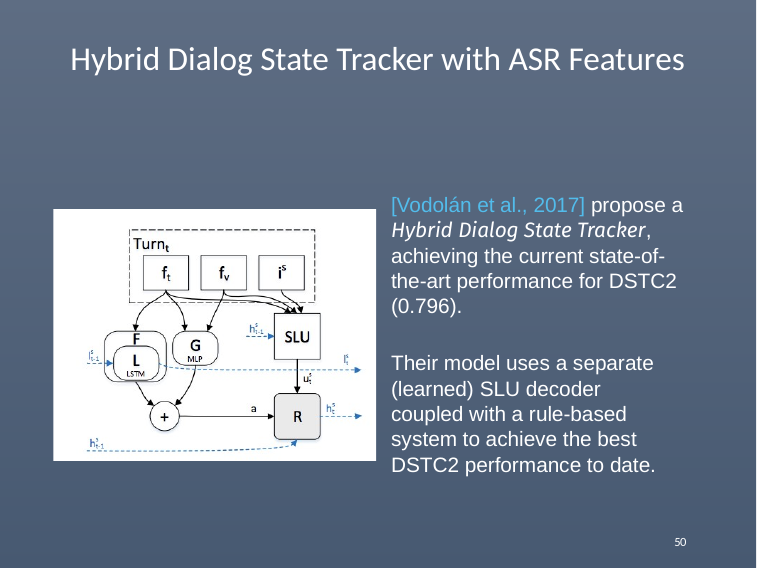

# Hybrid Dialog State Tracker with ASR Features
[Vodolán et al., 2017] propose a Hybrid Dialog State Tracker, achieving the current state-of-the-art performance for DSTC2 (0.796).

Their model uses a separate (learned) SLU decoder coupled with a rule-based system to achieve the best DSTC2 performance to date.

50